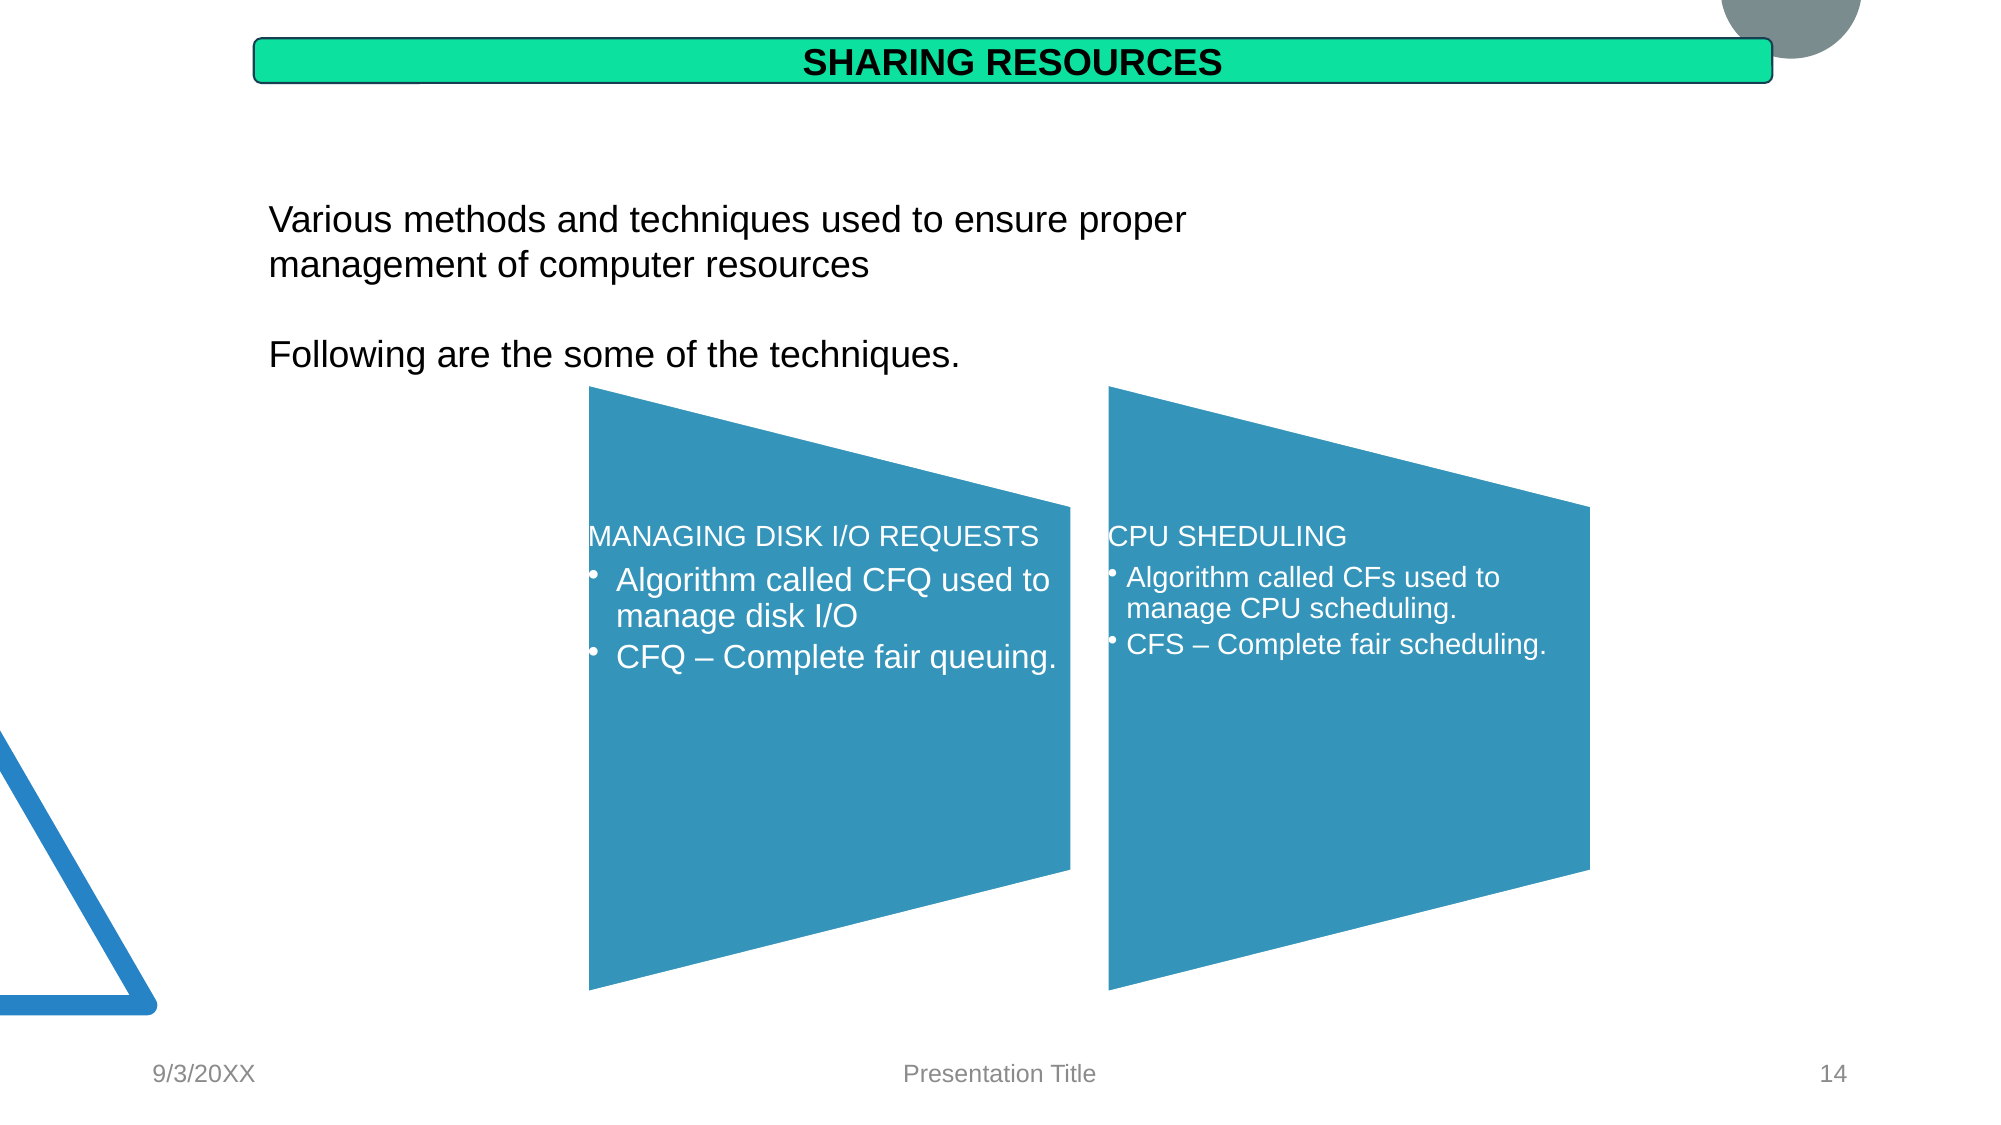

SHARING RESOURCES
Various methods and techniques used to ensure proper management of computer resources

Following are the some of the techniques.
MANAGING DISK I/O REQUESTS
Algorithm called CFQ used to manage disk I/O
CFQ – Complete fair queuing.
CPU SHEDULING
Algorithm called CFs used to manage CPU scheduling.
CFS – Complete fair scheduling.
9/3/20XX
Presentation Title
14